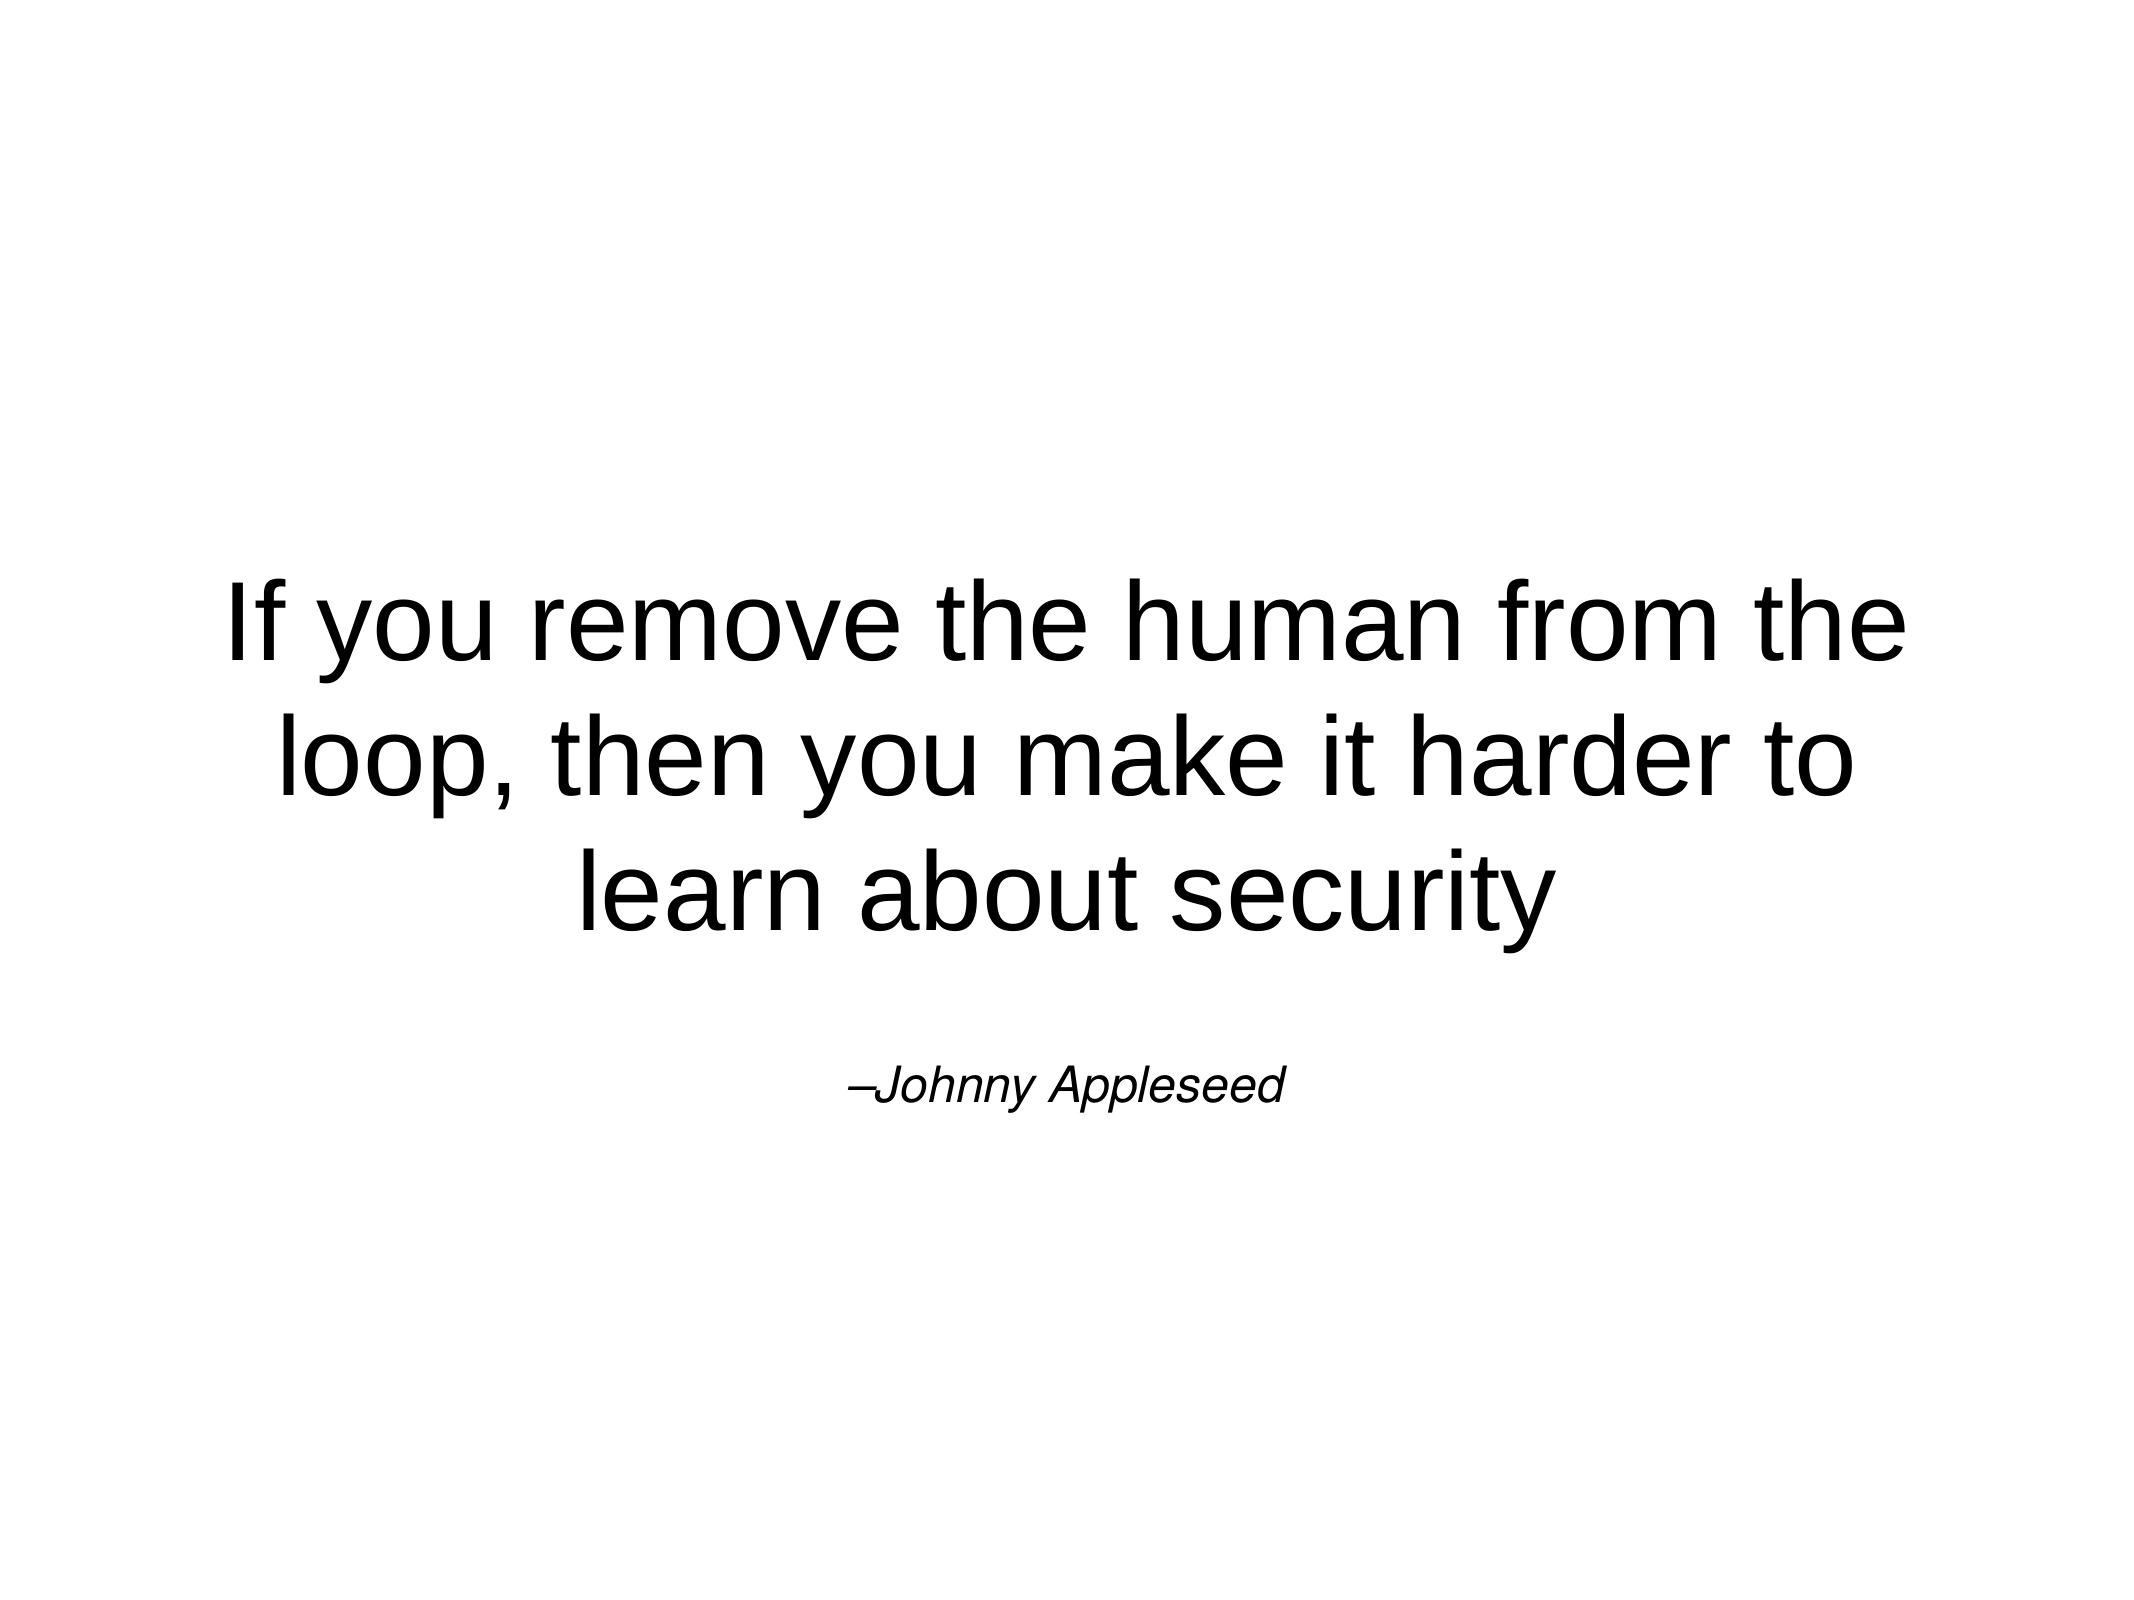

If you remove the human from the loop, then you make it harder to learn about security
–Johnny Appleseed